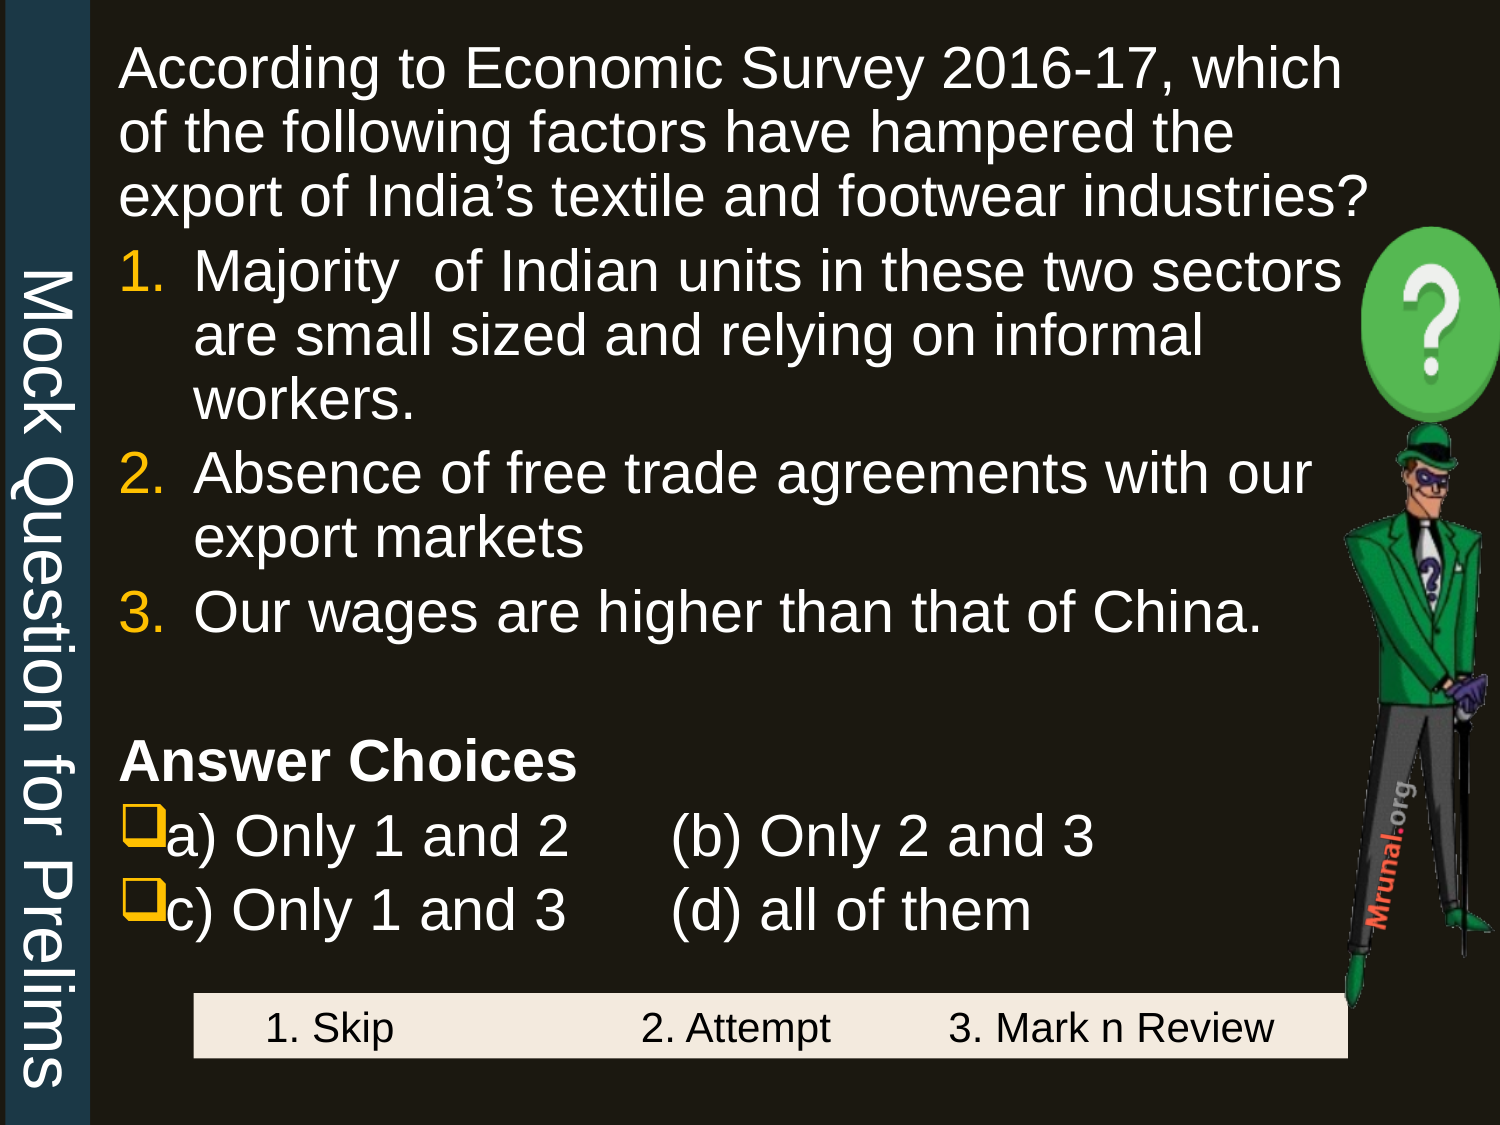

Mock Question for Prelims
According to Economic Survey 2016-17, which of the following factors have hampered the export of India’s textile and footwear industries?
Majority  of Indian units in these two sectors are small sized and relying on informal workers.
Absence of free trade agreements with our export markets
Our wages are higher than that of China.

Answer Choices
a) Only 1 and 2 		(b) Only 2 and 3
c) Only 1 and 3		(d) all of them